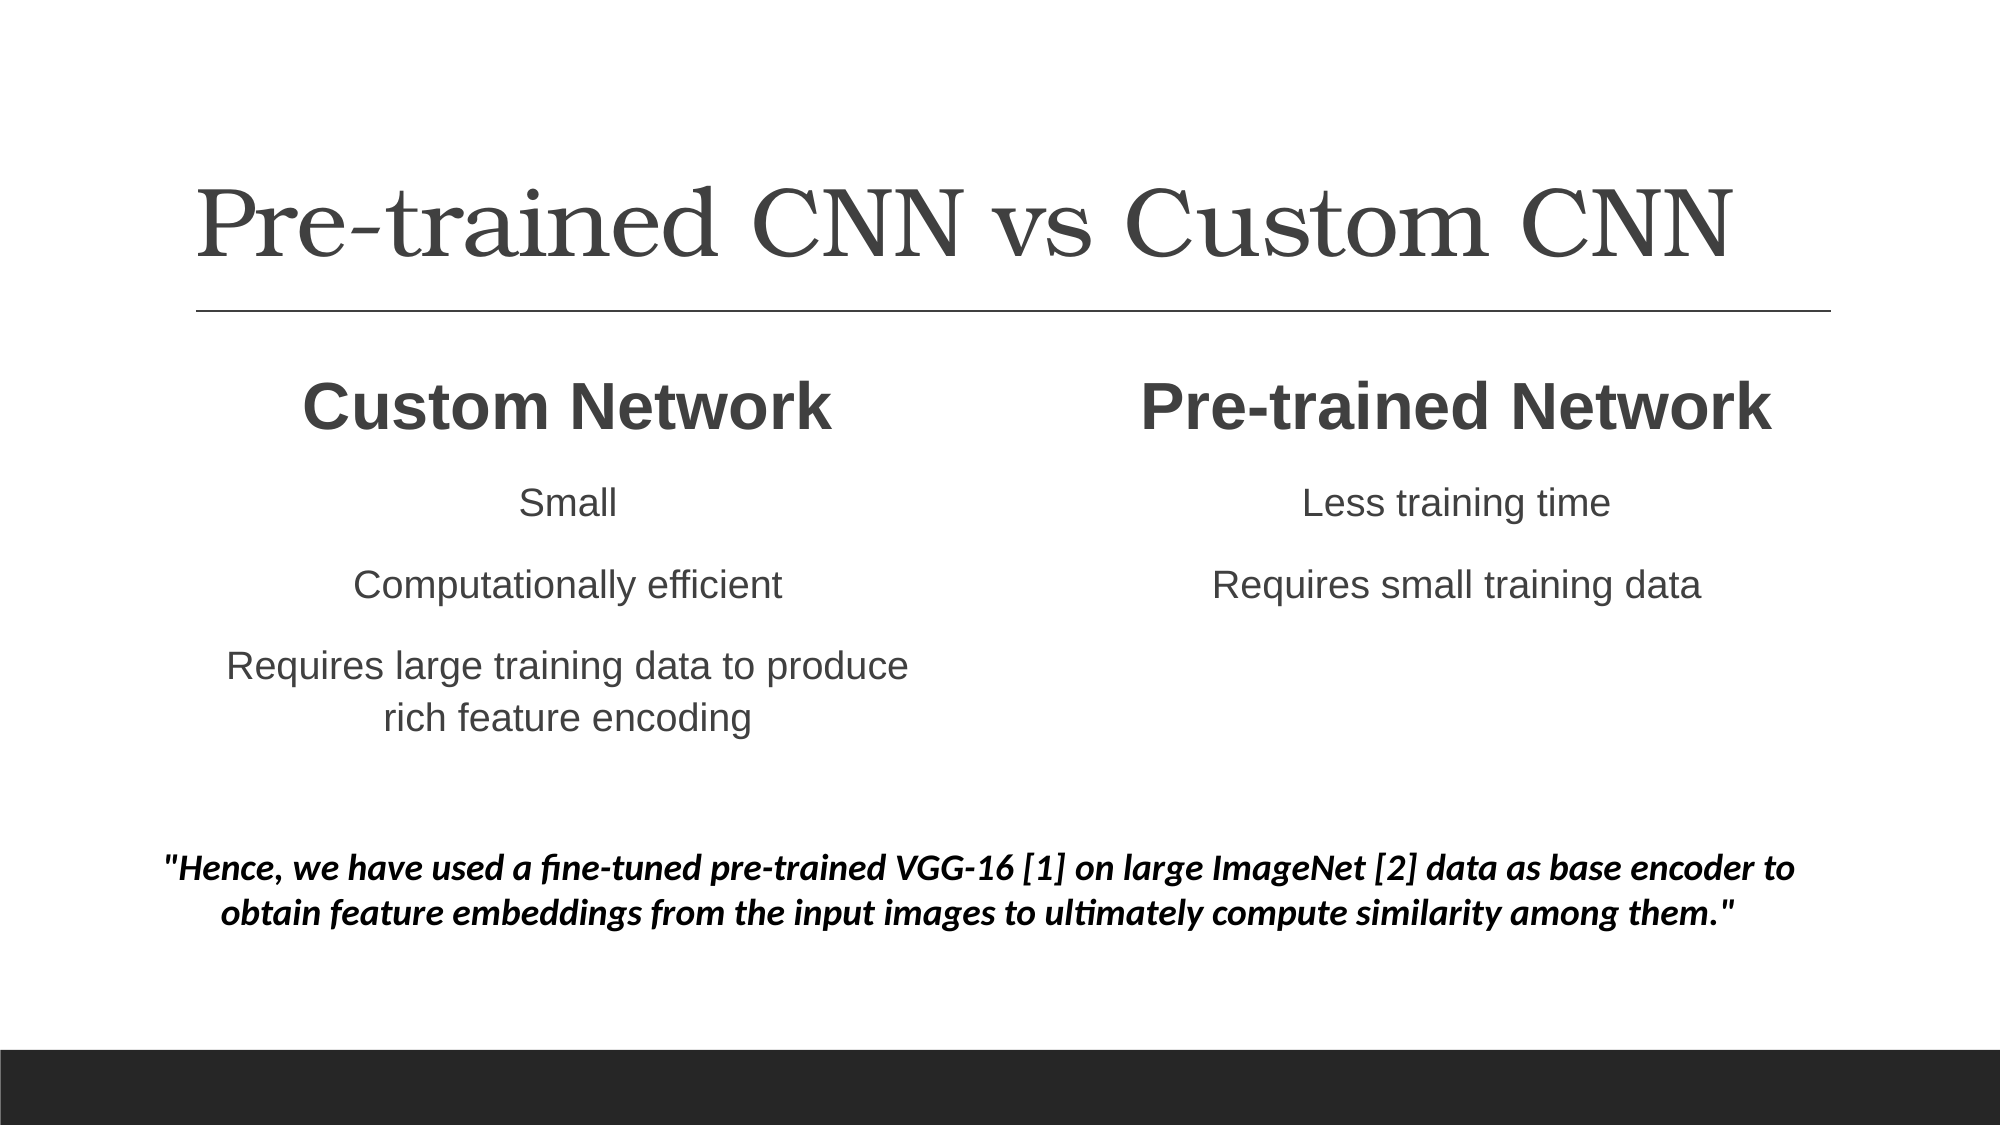

# Pre-trained CNN vs Custom CNN
Custom Network
Small
Computationally efficient
Requires large training data to produce rich feature encoding

Pre-trained Network
Less training time
Requires small training data

"Hence, we have used a ﬁne-tuned pre-trained VGG-16 [1] on large ImageNet [2] data as base encoder to obtain feature embeddings from the input images to ultimately compute similarity among them."